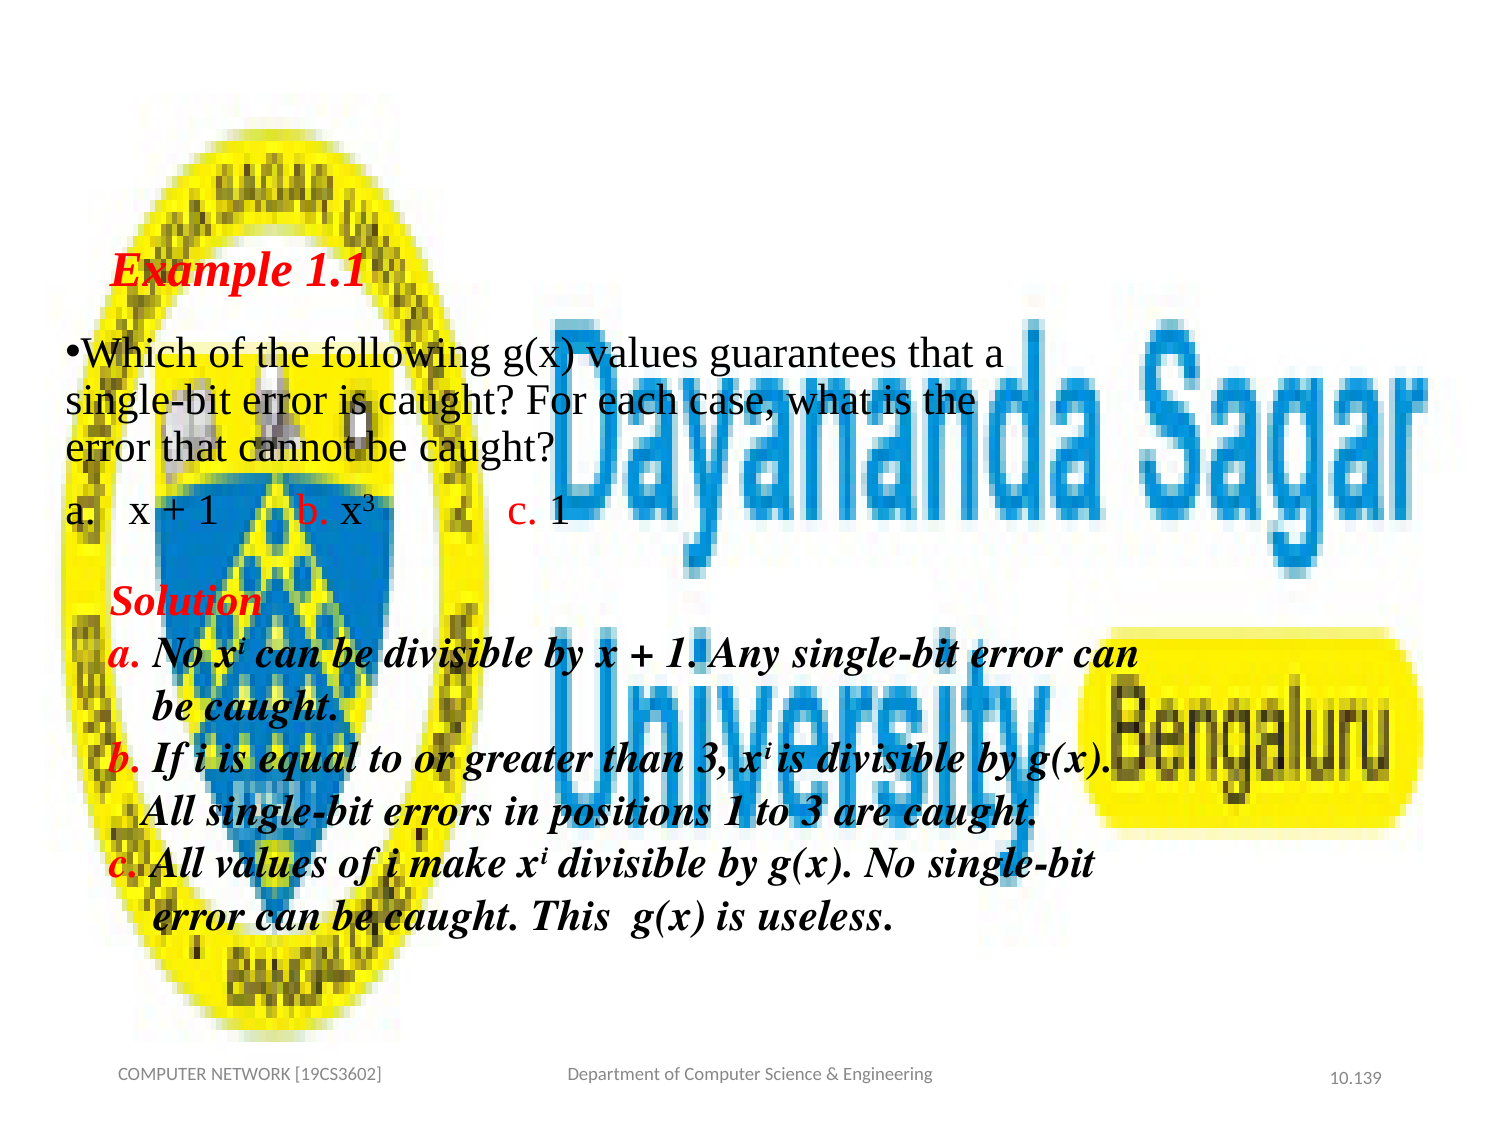

# Example 1.1
Which of the following g(x) values guarantees that a single-bit error is caught? For each case, what is the error that cannot be caught?
x + 1       b. x3            c. 1

Solution
a. No xi can be divisible by x + 1. Any single-bit error can
    be caught.
b. If i is equal to or greater than 3, xi is divisible by g(x).
   All single-bit errors in positions 1 to 3 are caught.
c. All values of i make xi divisible by g(x). No single-bit
    error can be caught. This  g(x) is useless.
COMPUTER NETWORK [19CS3602]
Department of Computer Science & Engineering
10.139